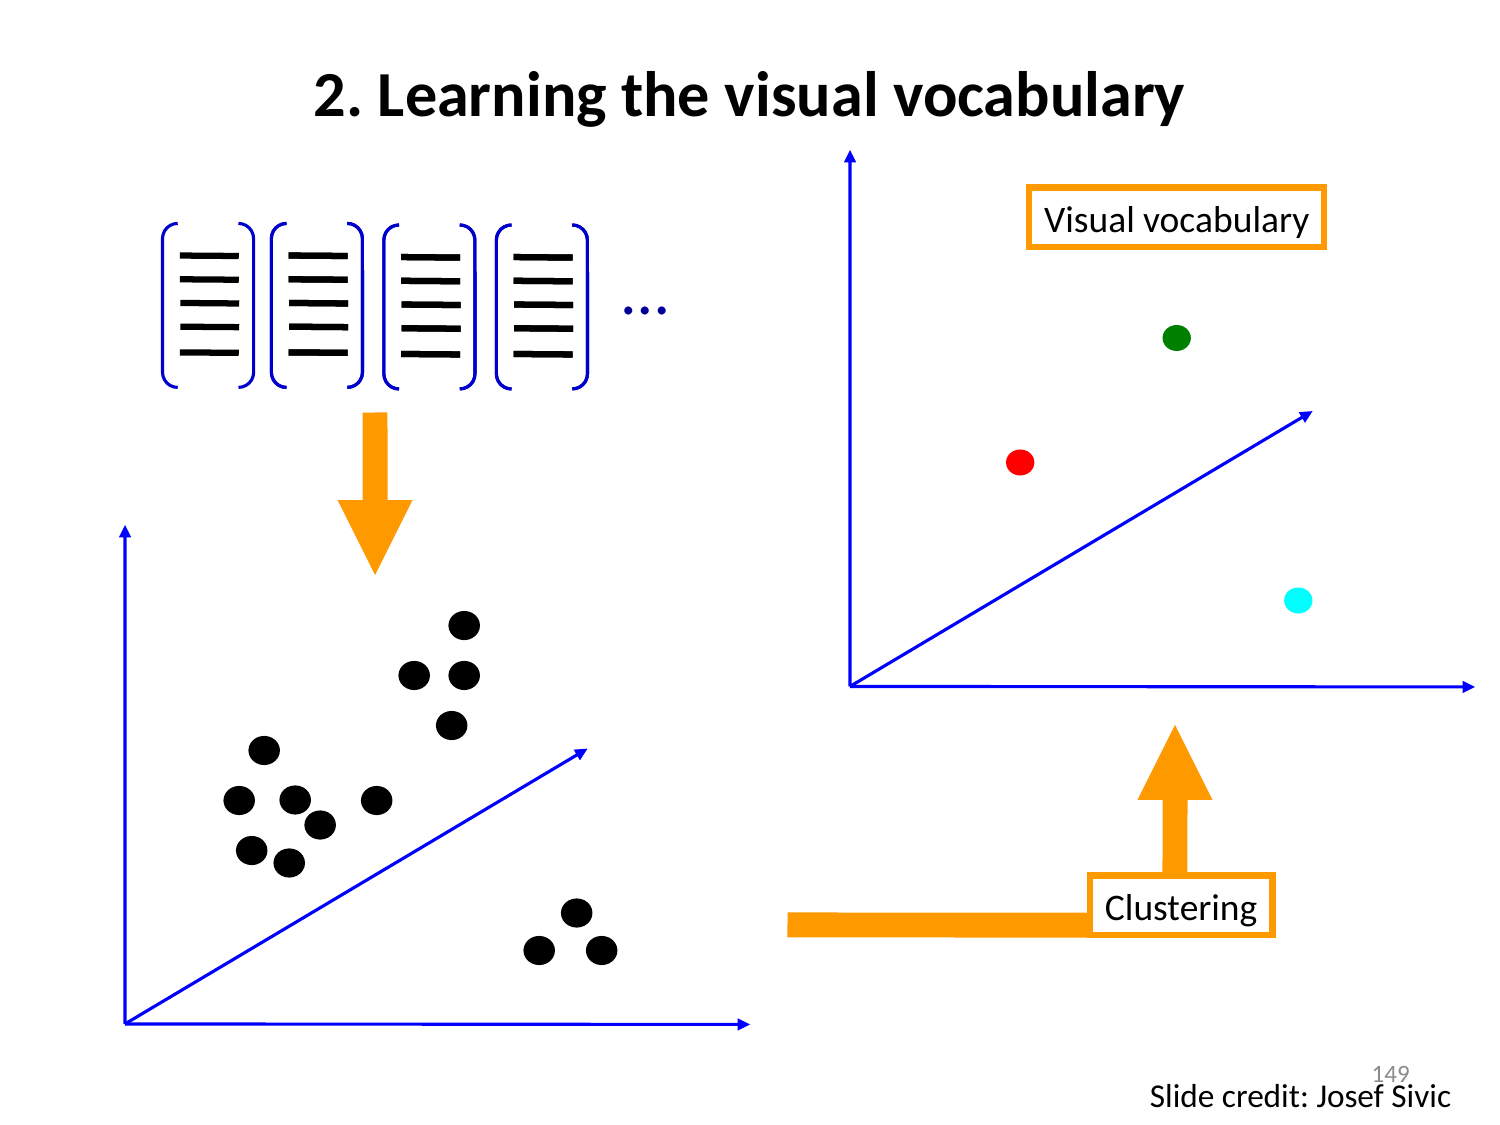

# 2. Learning the visual vocabulary

Visual vocabulary

…

Clustering

149
Slide credit: Josef Sivic